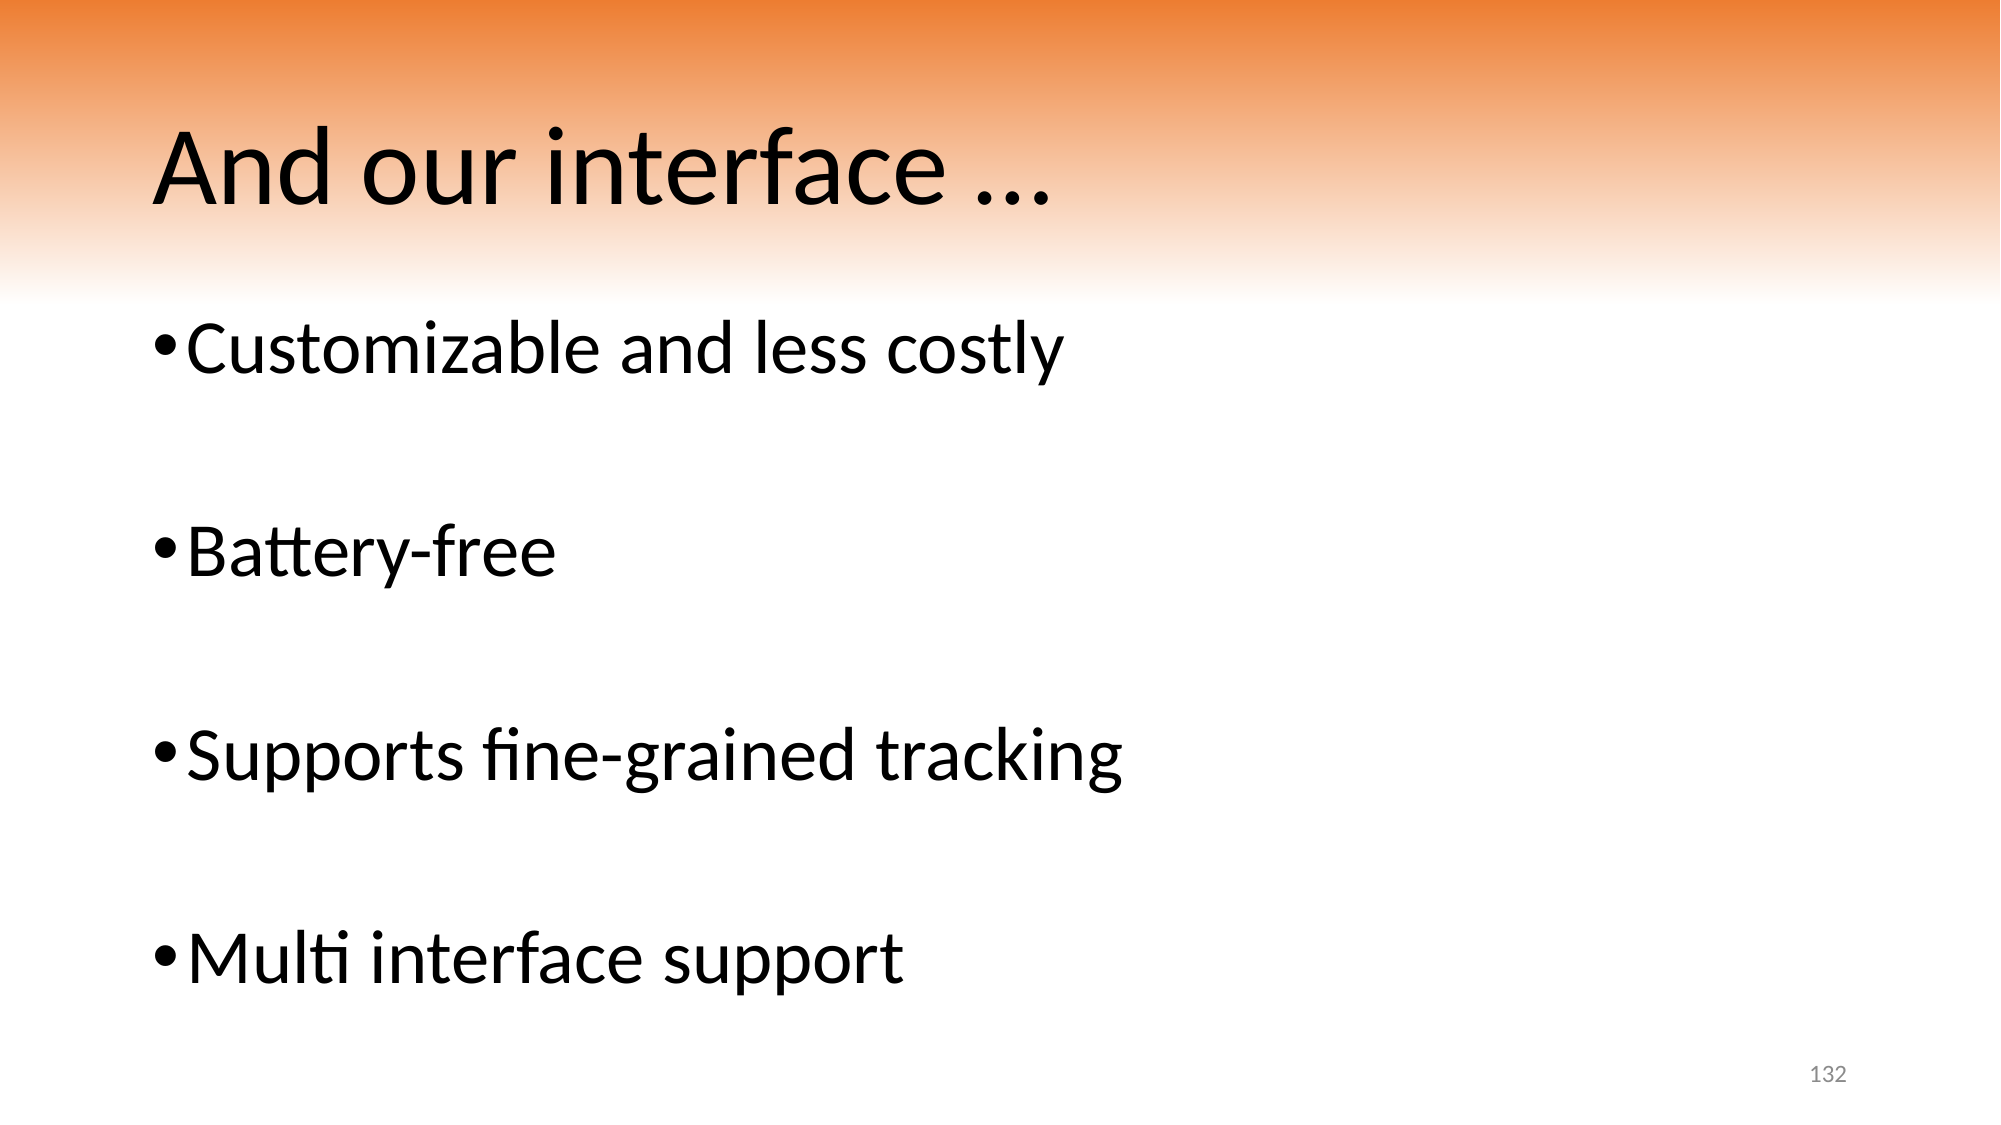

# And our interface …
Customizable and less costly

Battery-free

Supports fine-grained tracking

Multi interface support

132